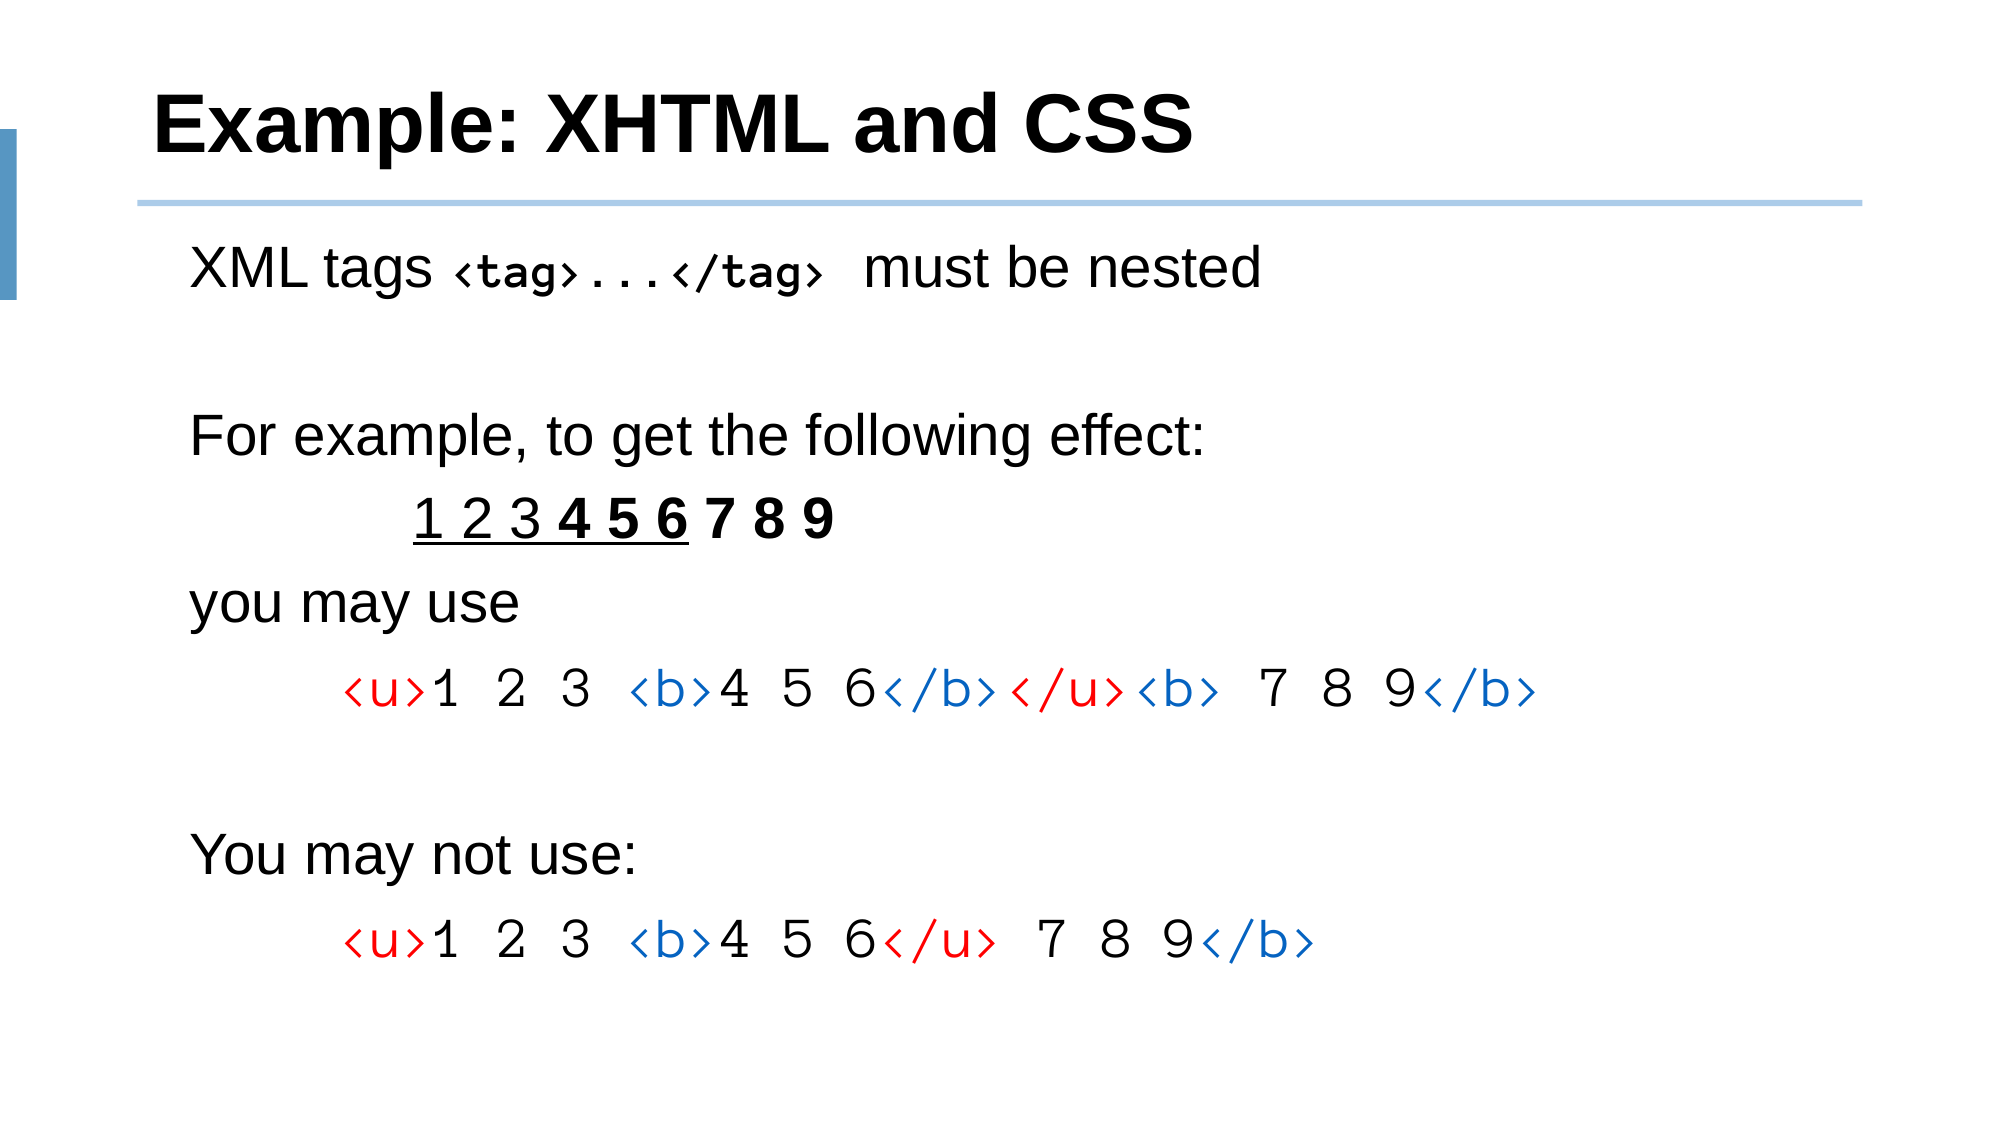

# Example: XHTML and CSS
	XML tags <tag>...</tag> must be nested

	For example, to get the following effect:
                1 2 3 4 5 6 7 8 9
	you may use
		<u>1 2 3 <b>4 5 6</b></u><b> 7 8 9</b>

	You may not use:
		<u>1 2 3 <b>4 5 6</u> 7 8 9</b>